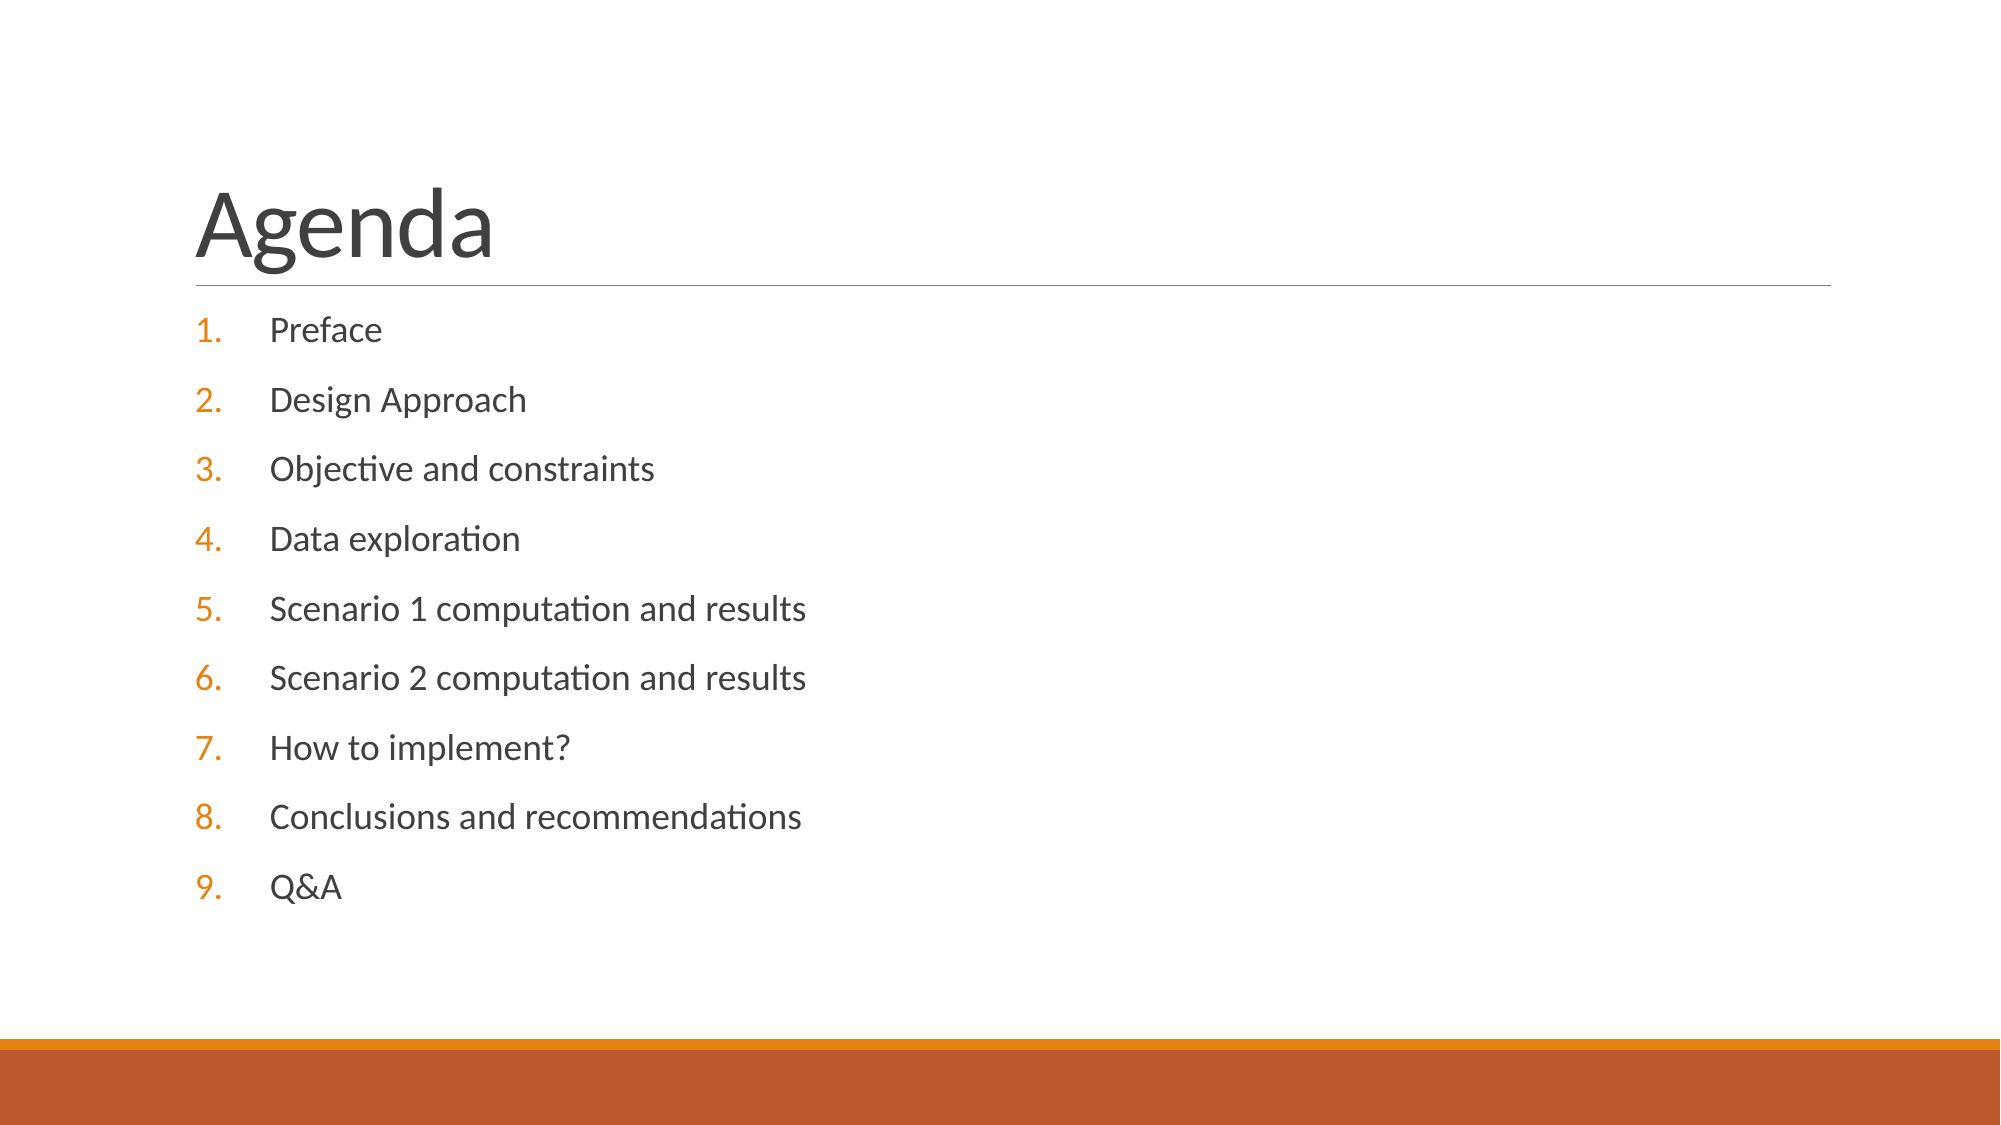

# Agenda
Preface
Design Approach
Objective and constraints
Data exploration
Scenario 1 computation and results
Scenario 2 computation and results
How to implement?
Conclusions and recommendations
Q&A